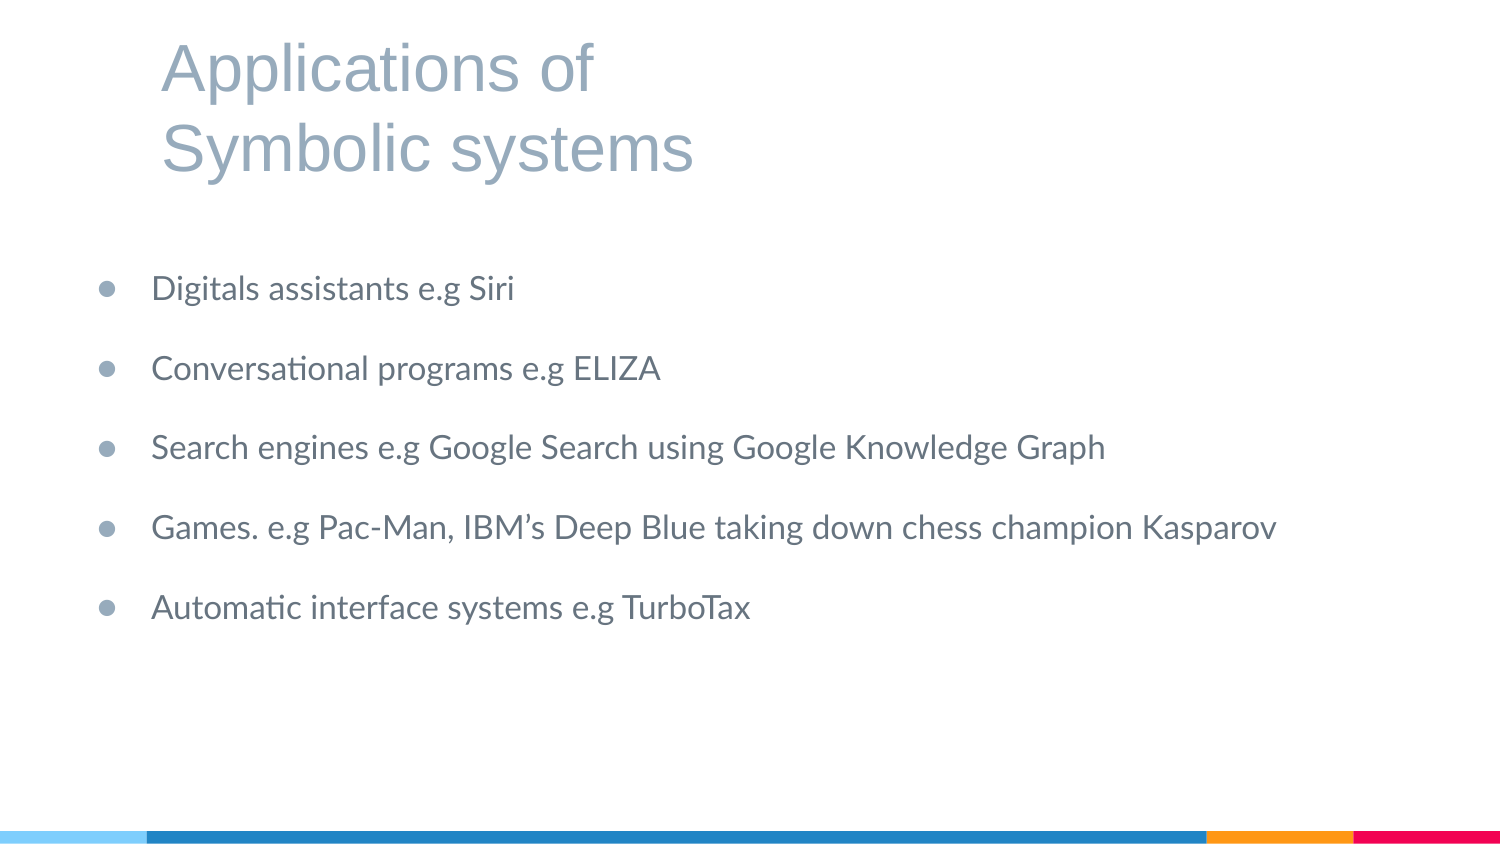

# Applications of
Symbolic systems

Digitals assistants e.g Siri
Conversational programs e.g ELIZA
Search engines e.g Google Search using Google Knowledge Graph
Games. e.g Pac-Man, IBM’s Deep Blue taking down chess champion Kasparov
Automatic interface systems e.g TurboTax